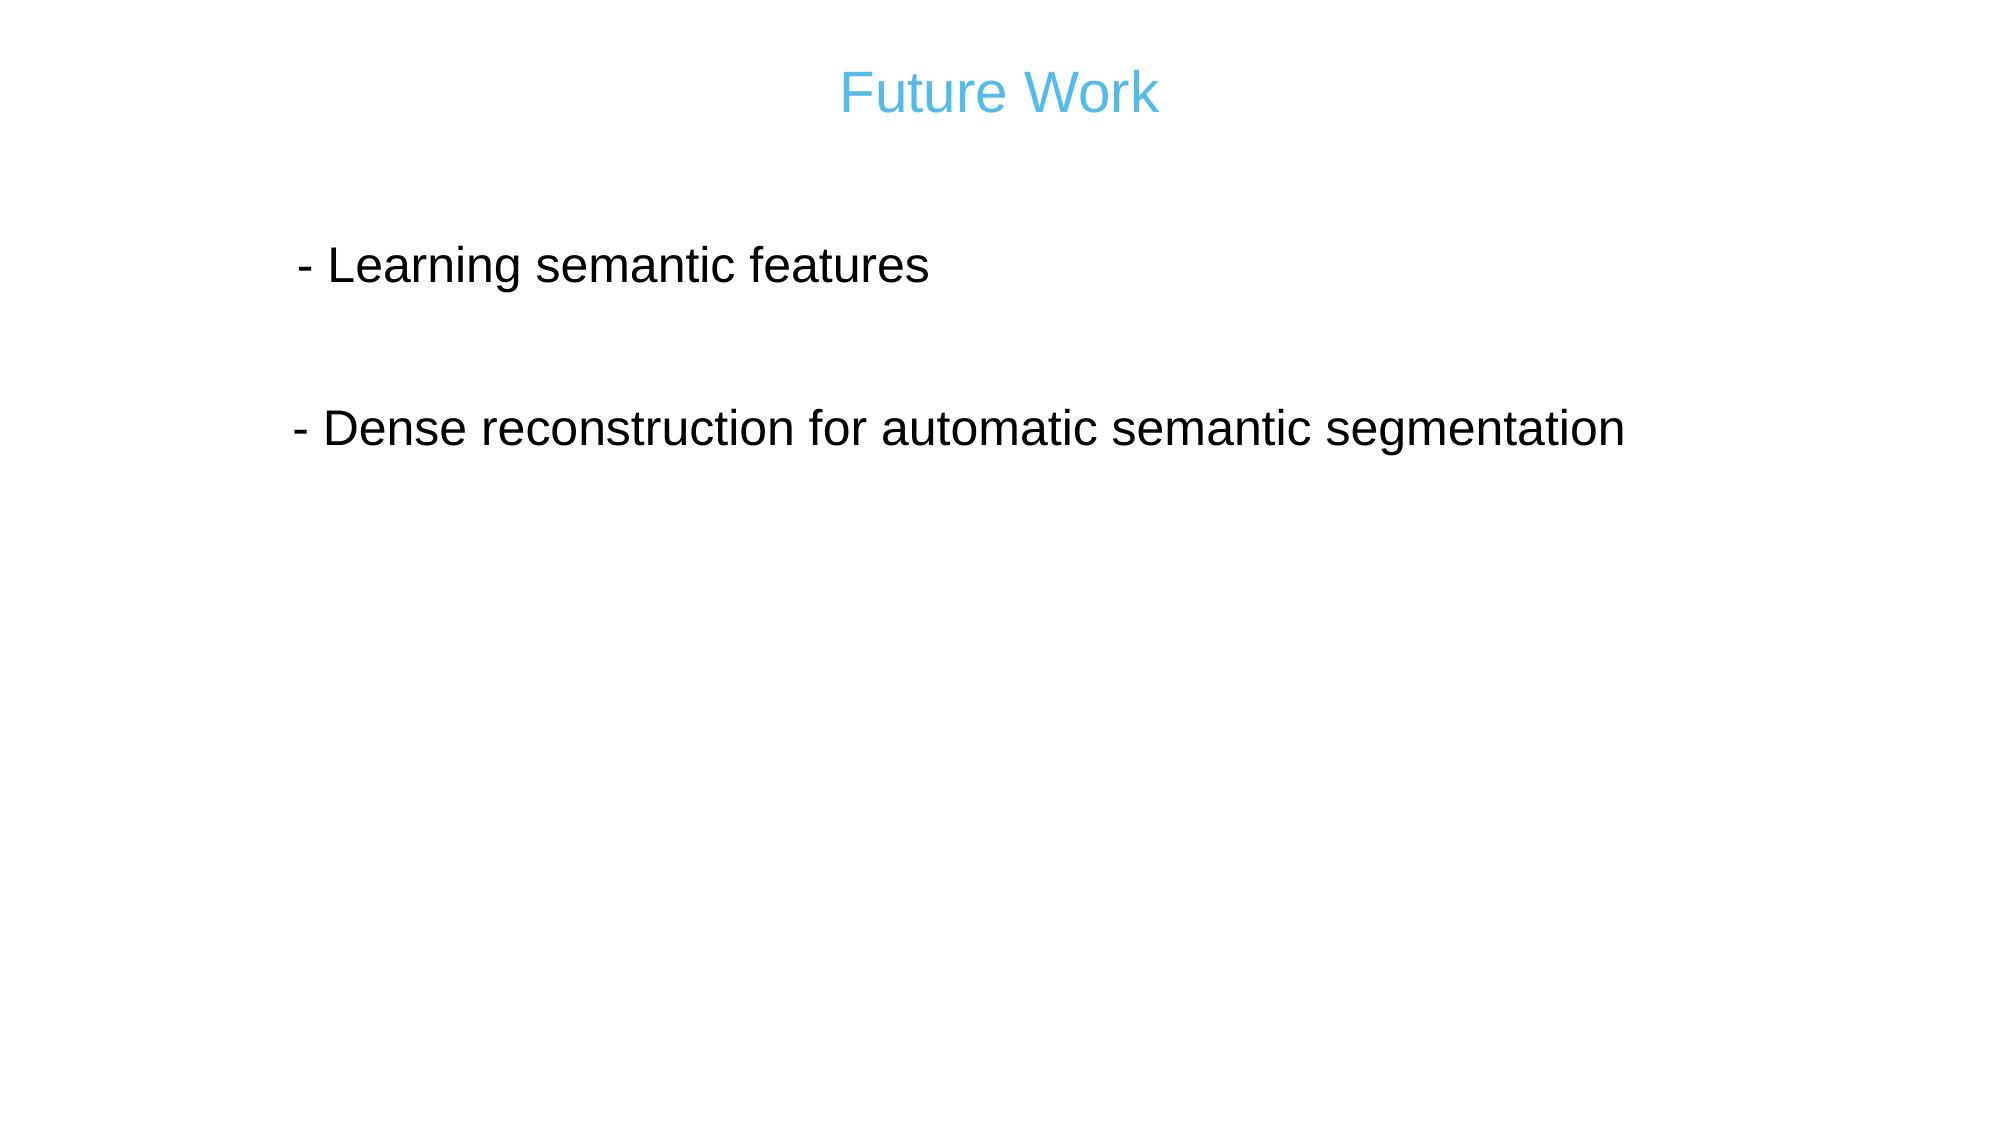

Future Work
- Learning semantic features
- Dense reconstruction for automatic semantic segmentation